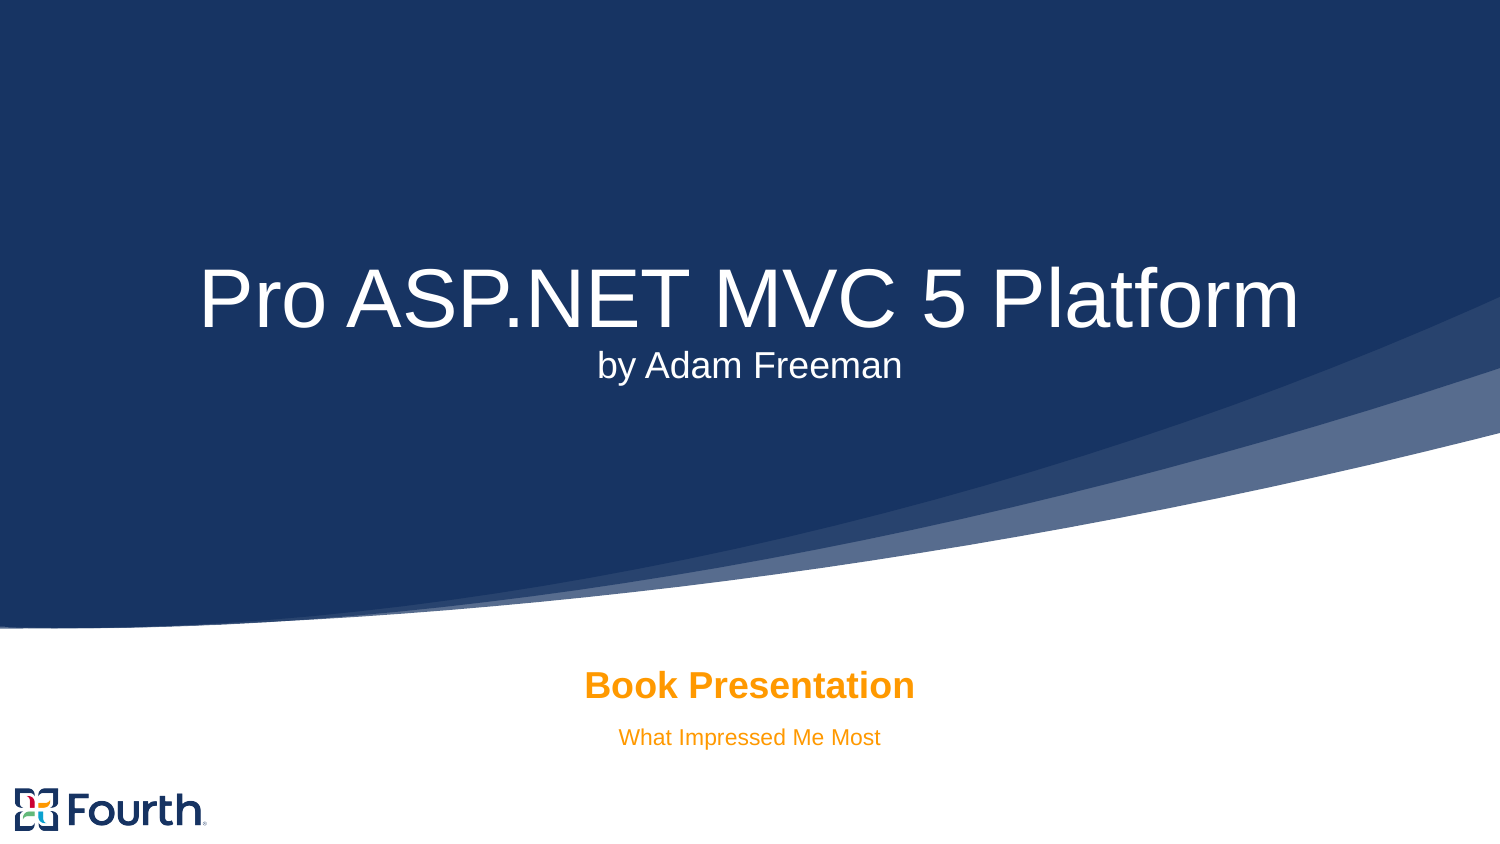

# Pro ASP.NET MVC 5 Platform
by Adam Freeman
Book Presentation
What Impressed Me Most